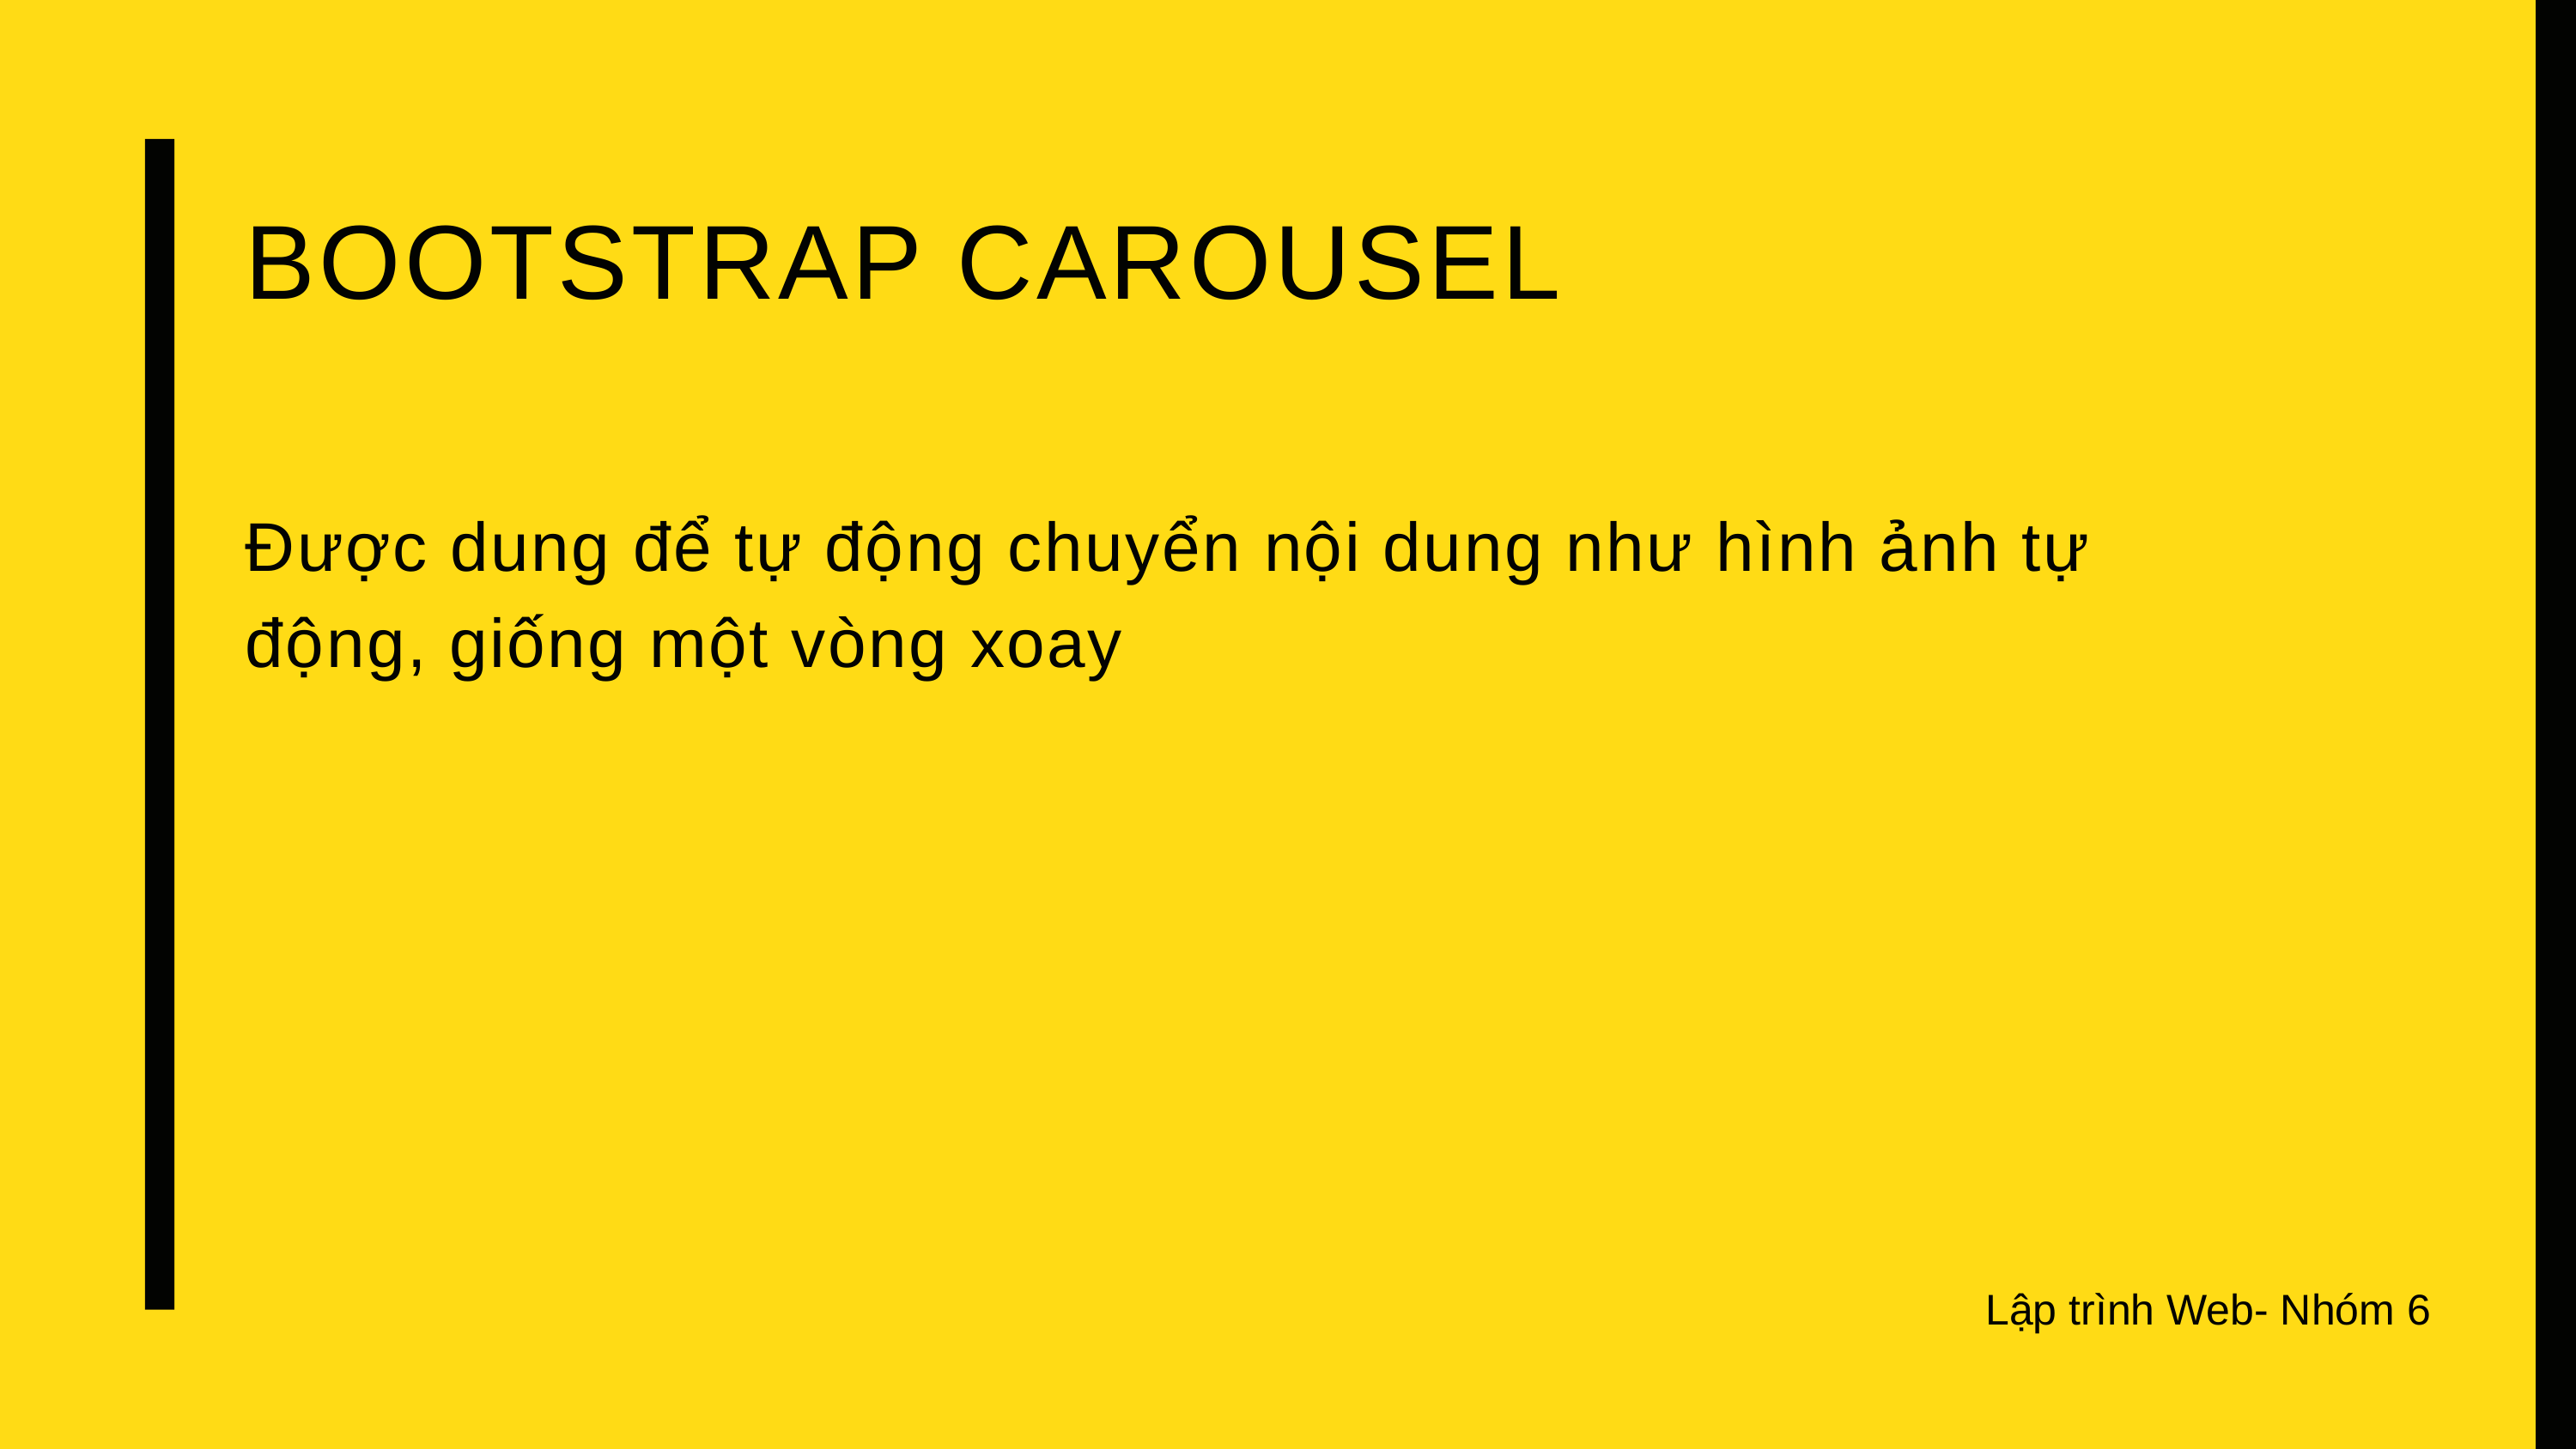

BOOTSTRAP CAROUSEL

Được dung để tự động chuyển nội dung như hình ảnh tự động, giống một vòng xoay
Lập trình Web- Nhóm 6